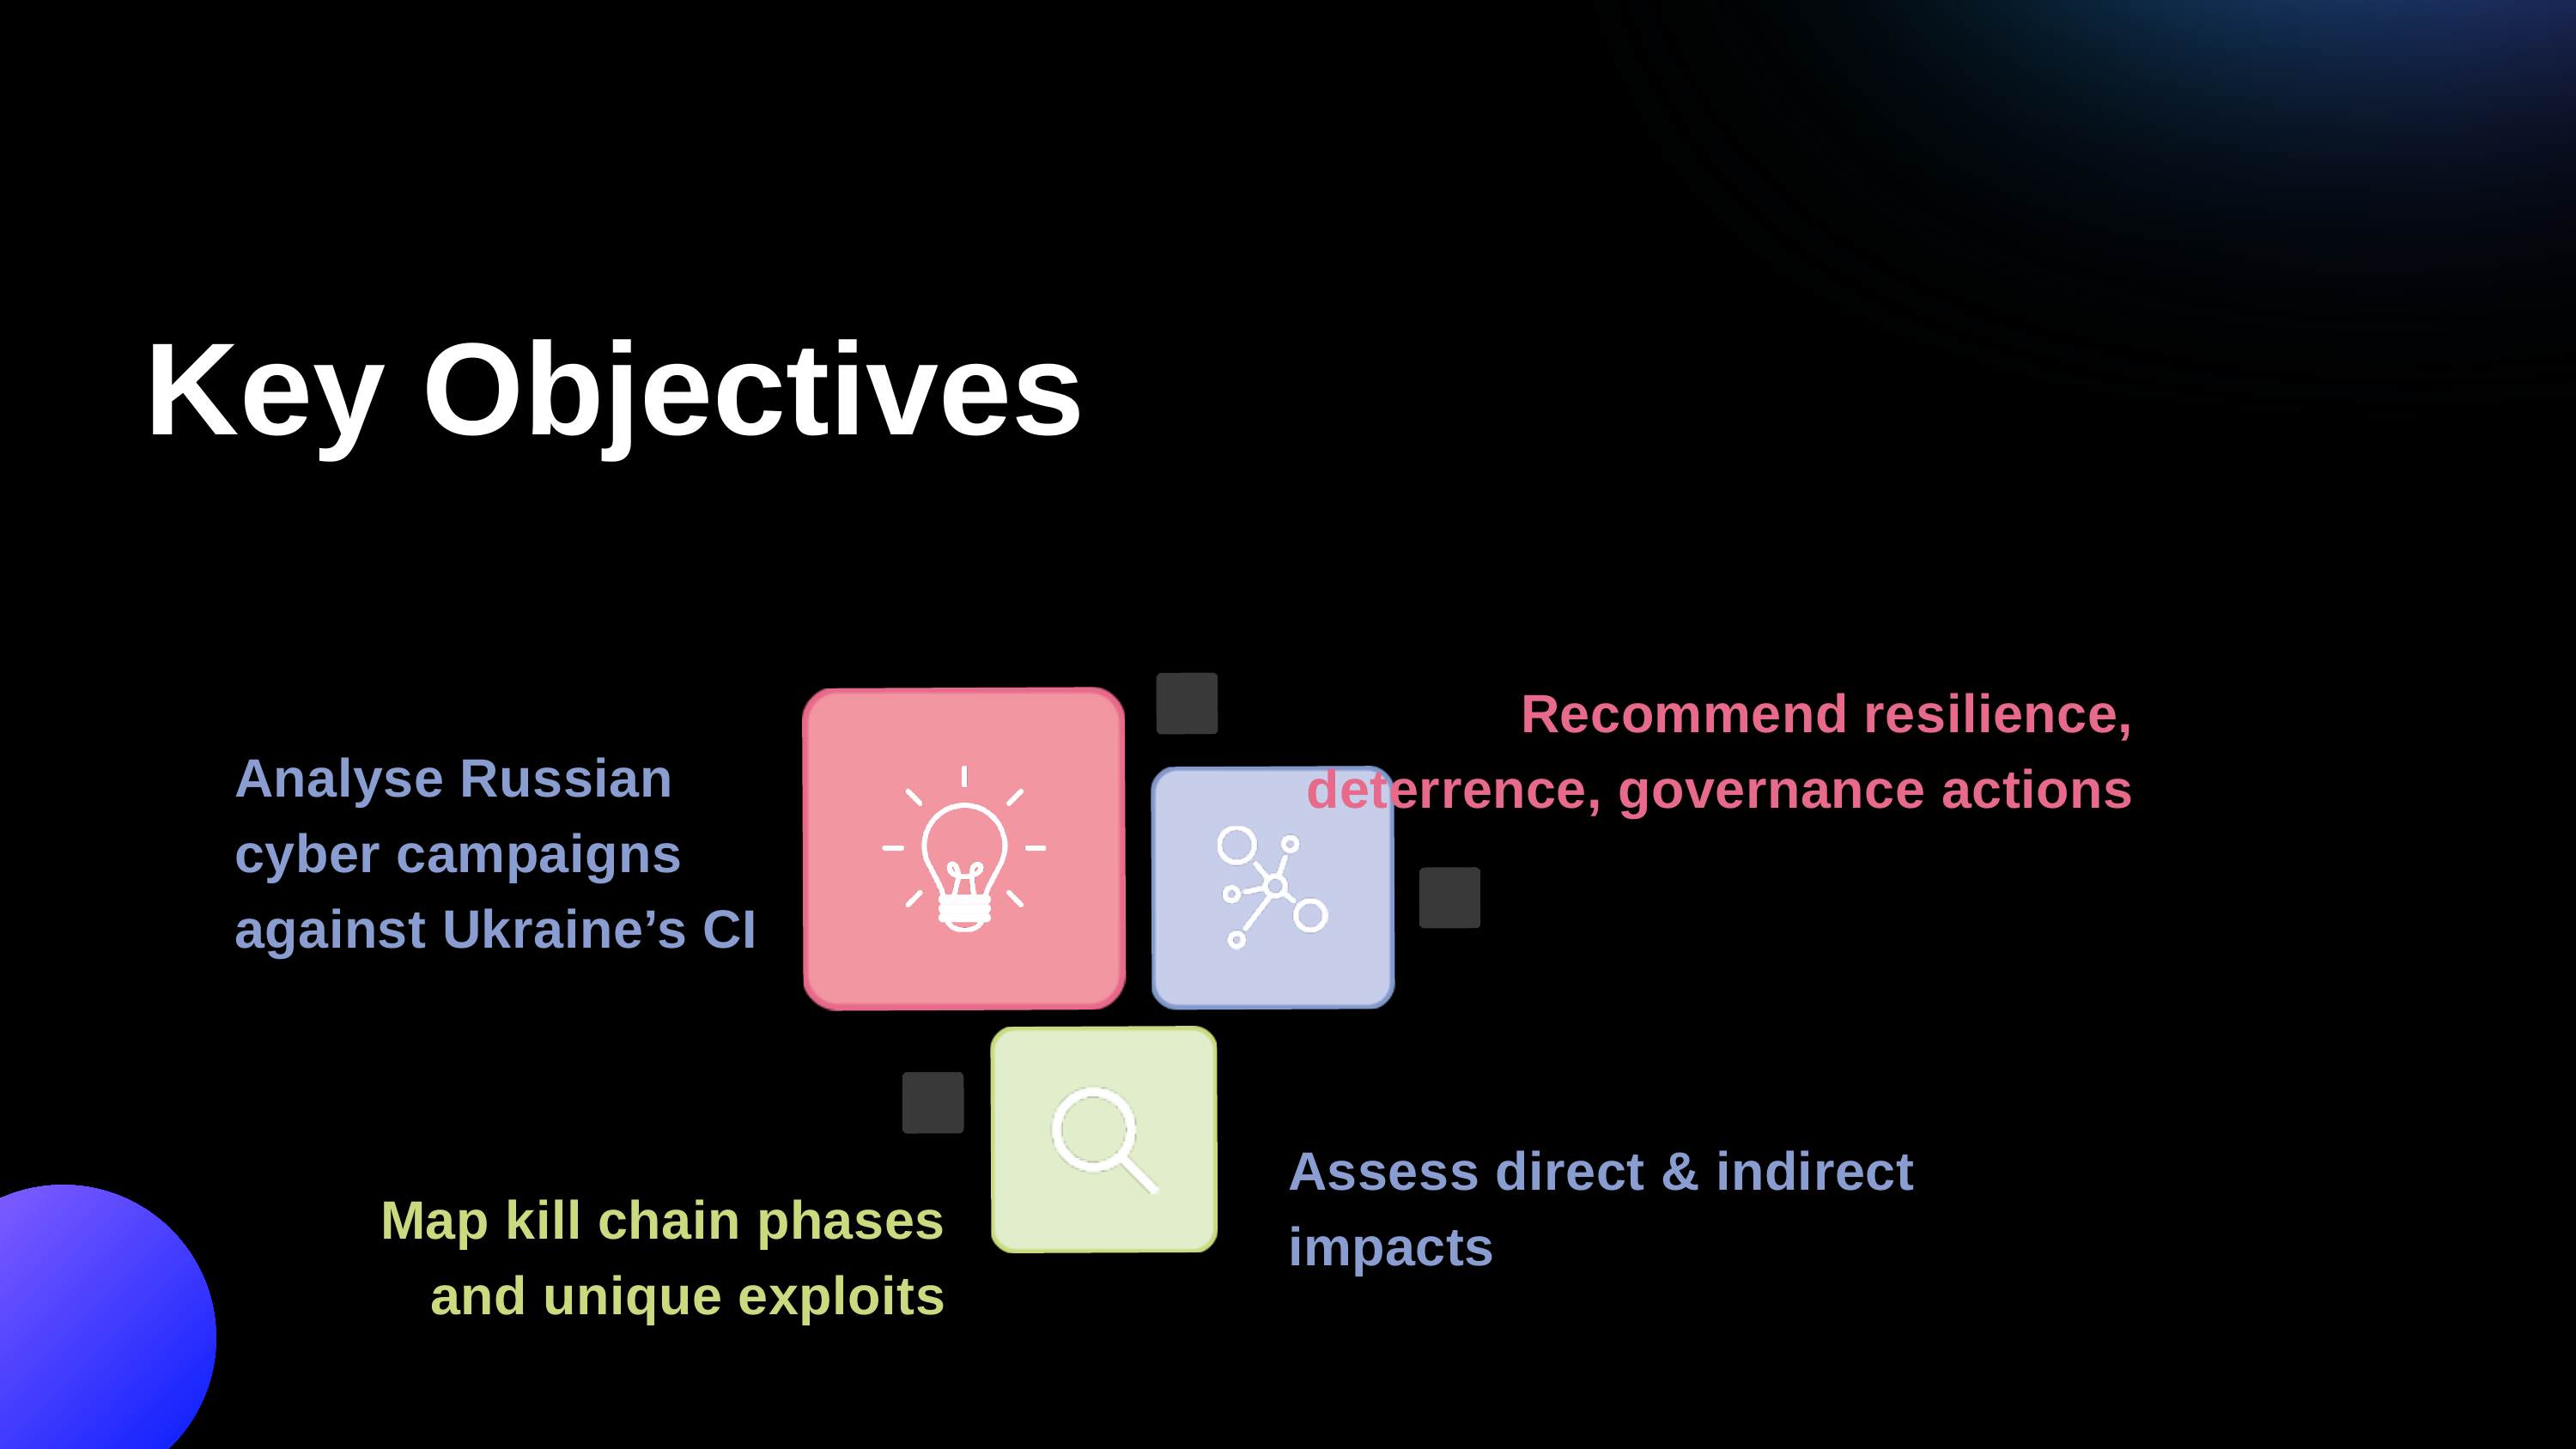

Key Objectives
Recommend resilience, deterrence, governance actions

Analyse Russian cyber campaigns against Ukraine’s CI

Assess direct & indirect impacts
Map kill chain phases and unique exploits